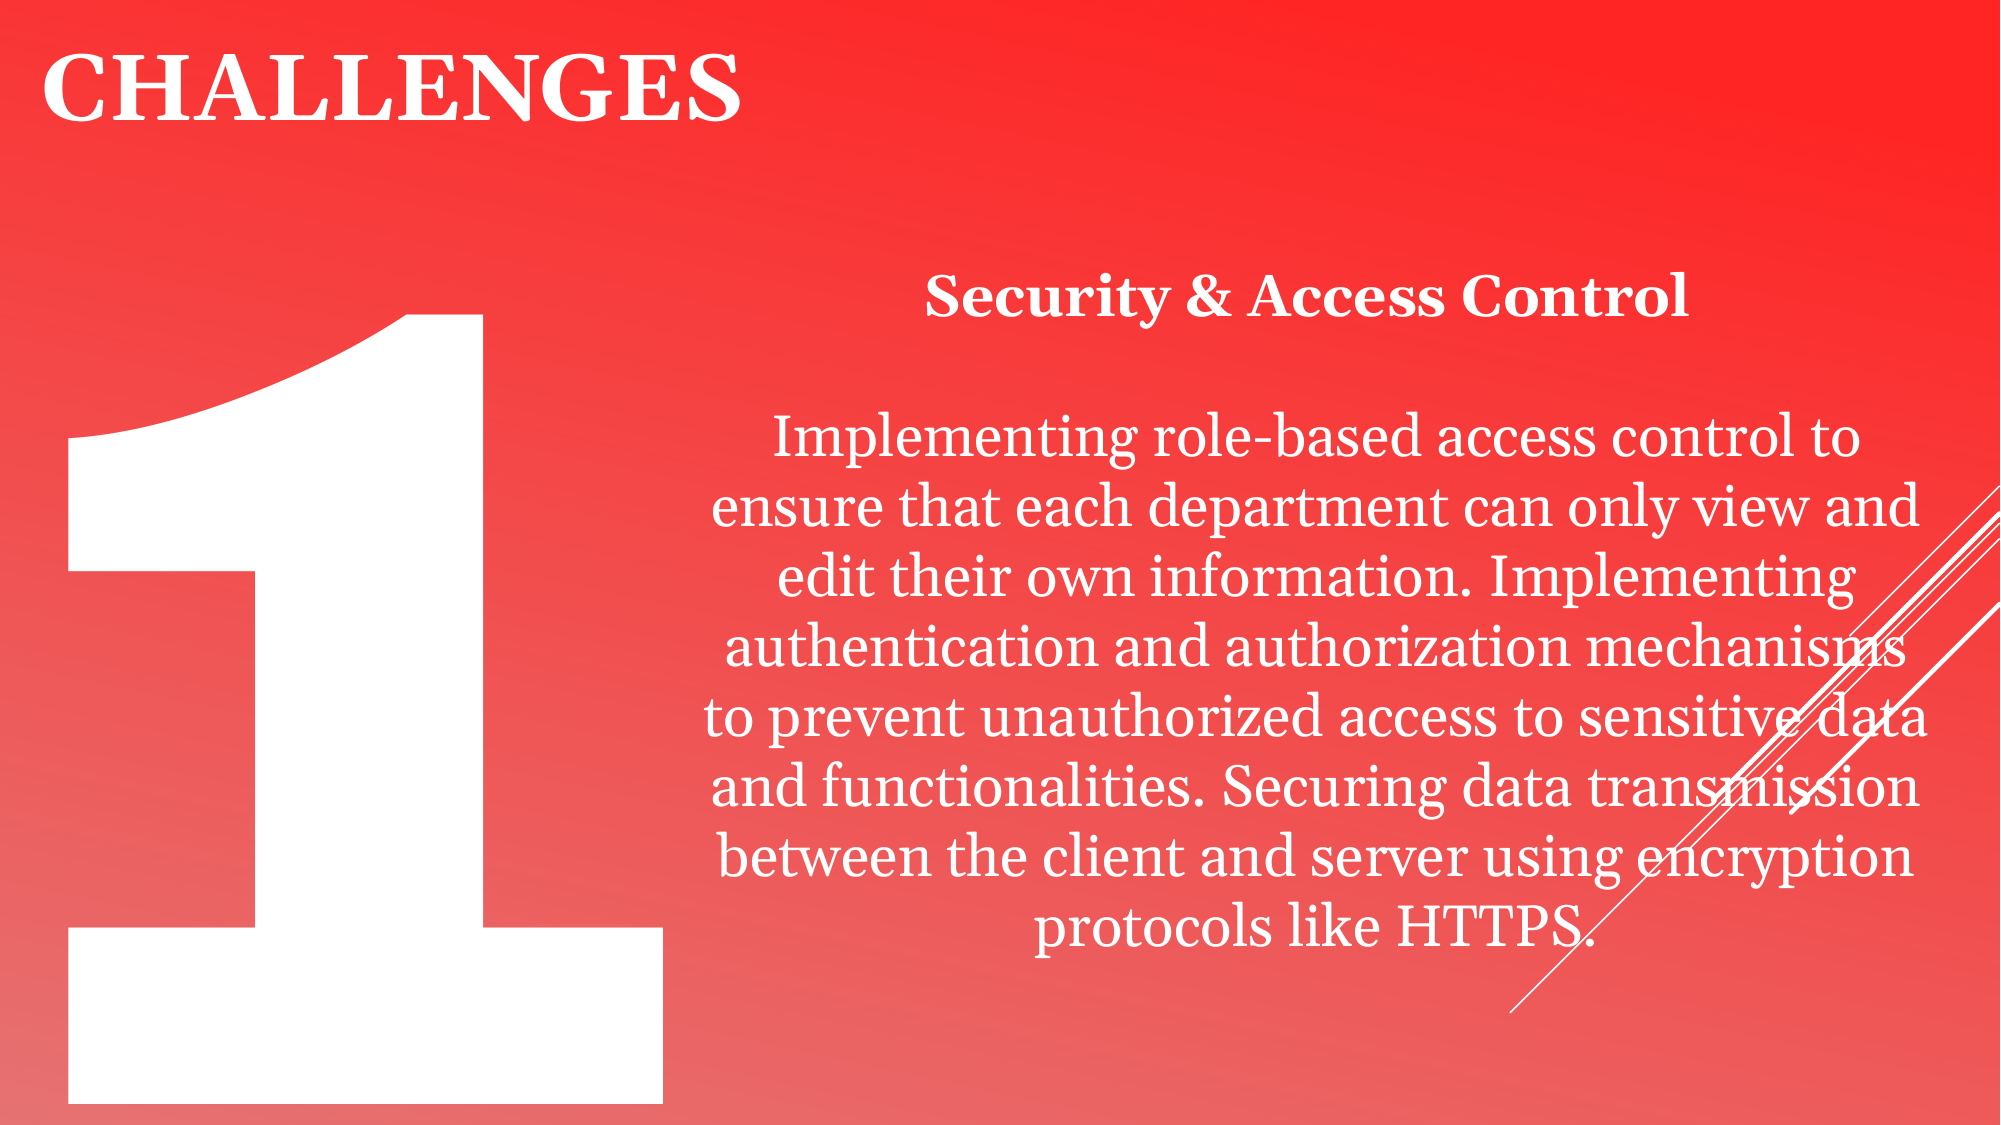

1
CHALLENGES
Security & Access Control

Implementing role-based access control to ensure that each department can only view and edit their own information. Implementing authentication and authorization mechanisms to prevent unauthorized access to sensitive data and functionalities. Securing data transmission between the client and server using encryption protocols like HTTPS.